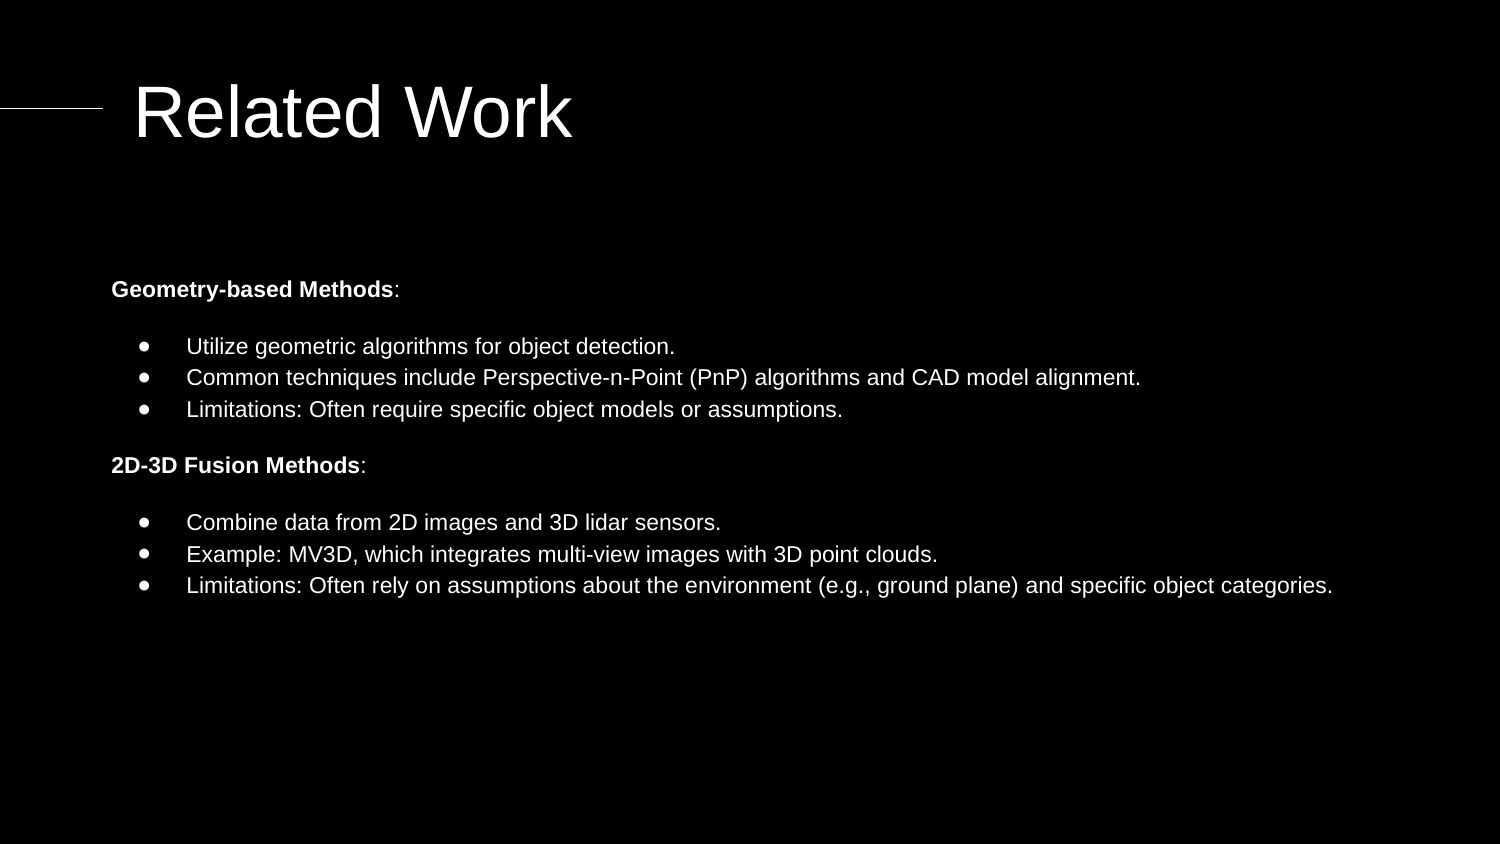

# Related Work
Geometry-based Methods:
Utilize geometric algorithms for object detection.
Common techniques include Perspective-n-Point (PnP) algorithms and CAD model alignment.
Limitations: Often require specific object models or assumptions.
2D-3D Fusion Methods:
Combine data from 2D images and 3D lidar sensors.
Example: MV3D, which integrates multi-view images with 3D point clouds.
Limitations: Often rely on assumptions about the environment (e.g., ground plane) and specific object categories.